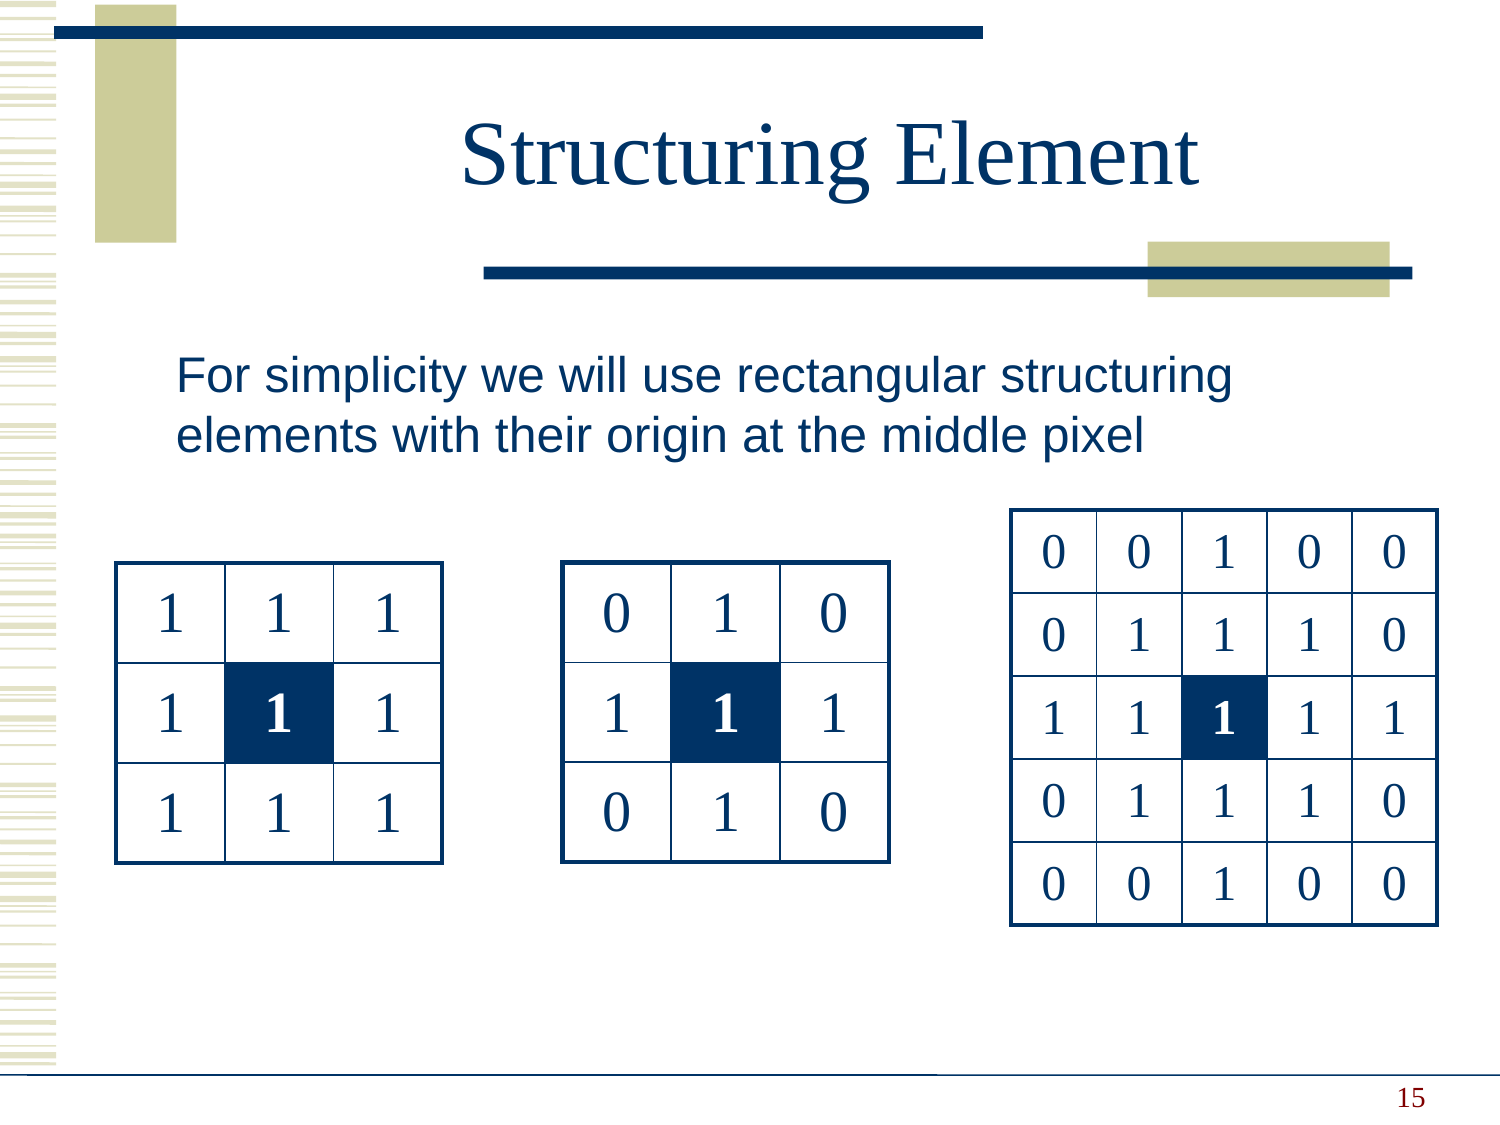

Structuring Element
For simplicity we will use rectangular structuring elements with their origin at the middle pixel
| 0 | 0 | 1 | 0 | 0 |
| --- | --- | --- | --- | --- |
| 0 | 1 | 1 | 1 | 0 |
| 1 | 1 | 1 | 1 | 1 |
| 0 | 1 | 1 | 1 | 0 |
| 0 | 0 | 1 | 0 | 0 |
| 0 | 1 | 0 |
| --- | --- | --- |
| 1 | 1 | 1 |
| 0 | 1 | 0 |
| 1 | 1 | 1 |
| --- | --- | --- |
| 1 | 1 | 1 |
| 1 | 1 | 1 |
15